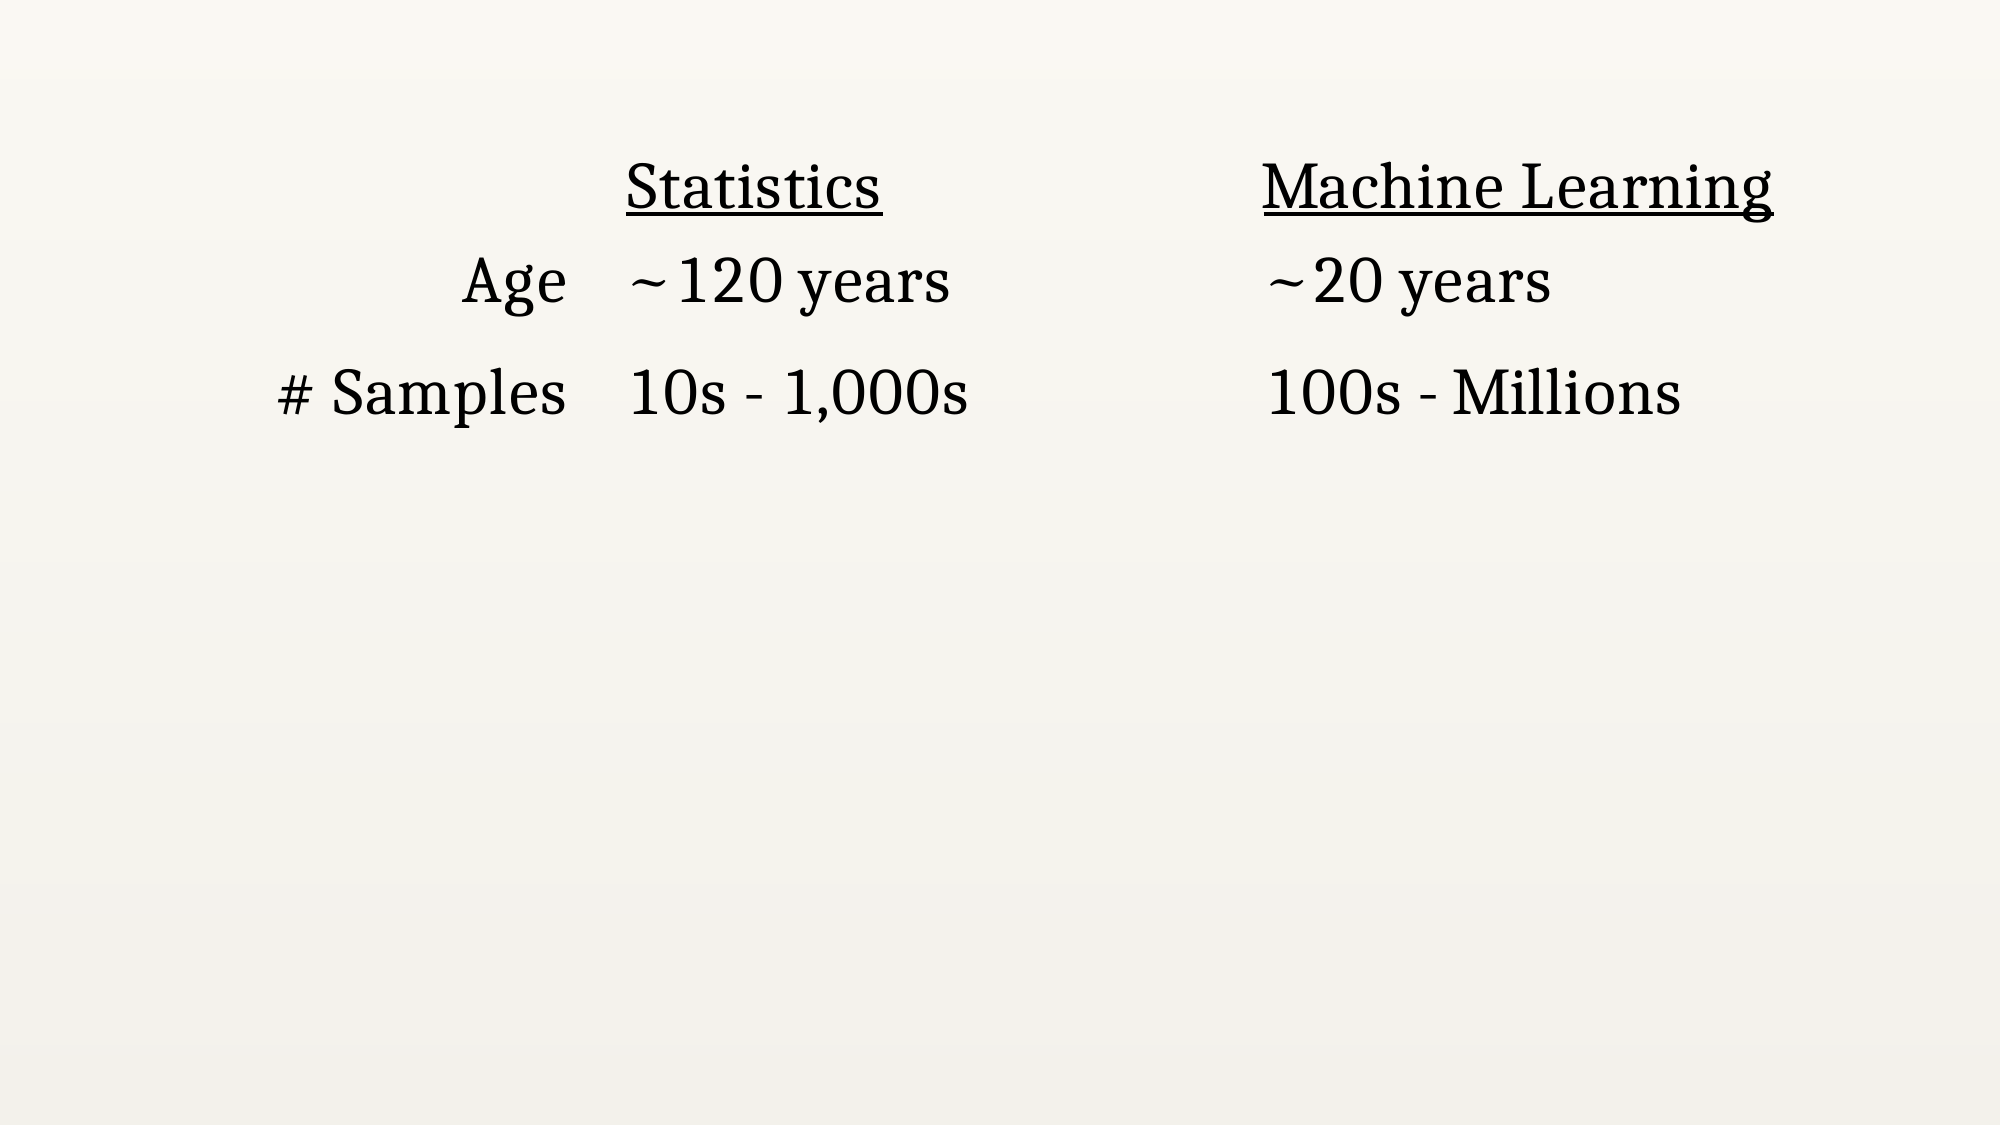

|  | Statistics | Machine Learning |
| --- | --- | --- |
| Age | ~120 years | ~20 years |
| # Samples | 10s - 1,000s | 100s - Millions |
|  |  |  |
|  |  |  |
|  |  |  |